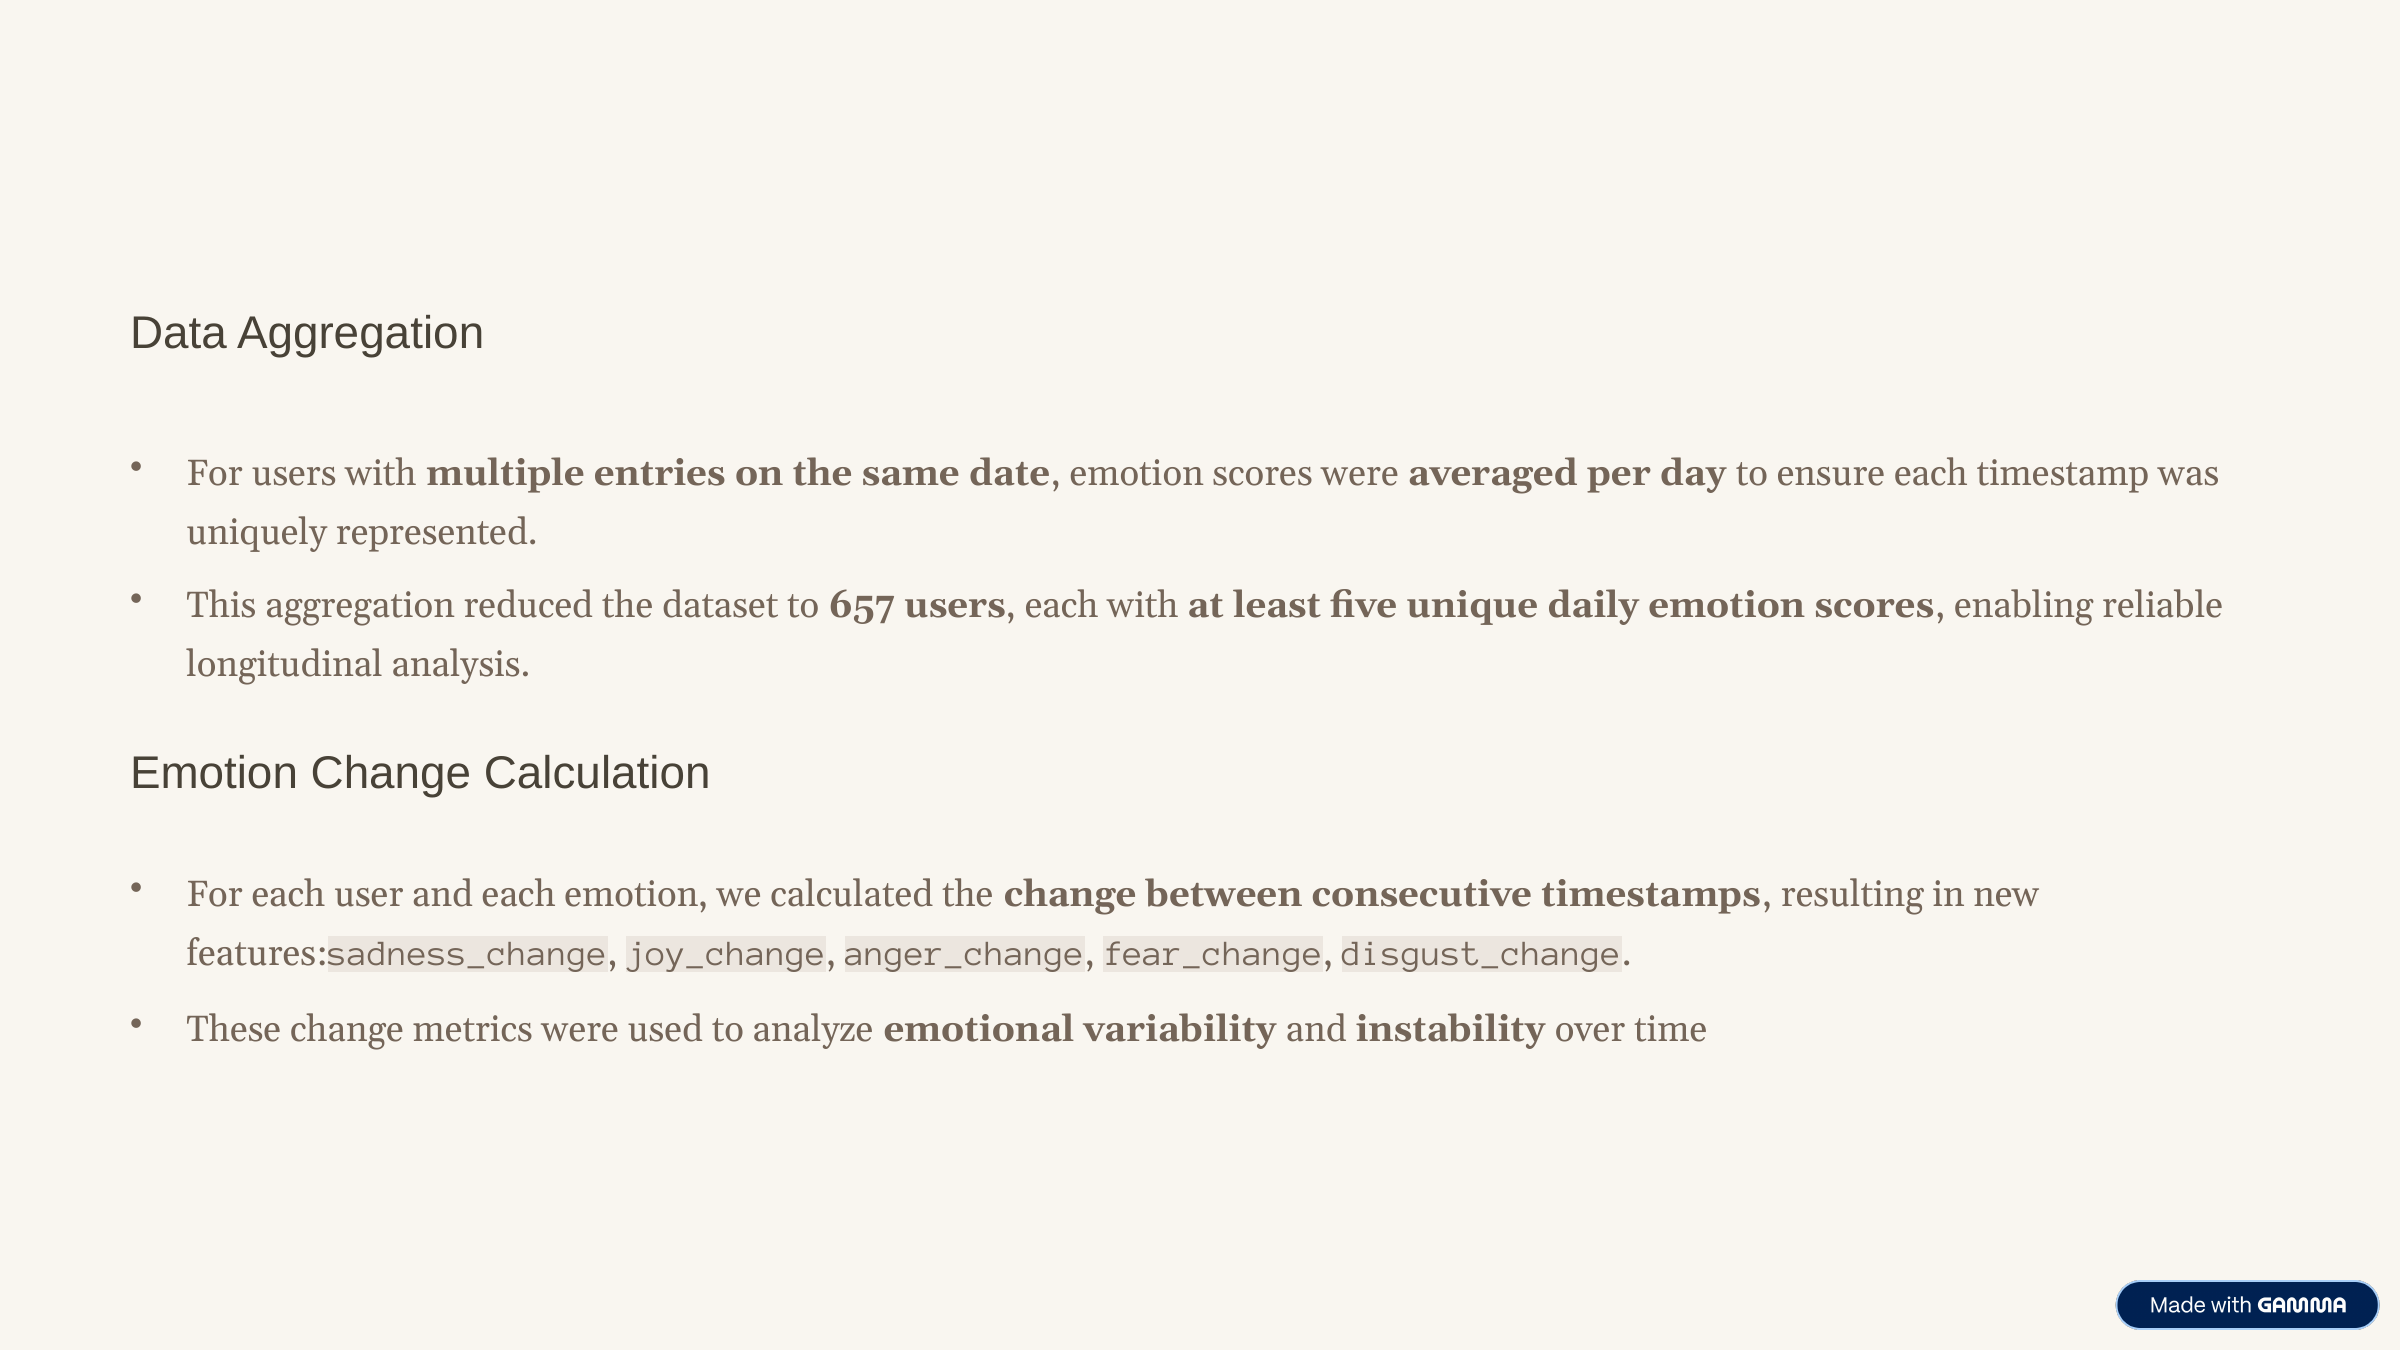

Data Aggregation
For users with multiple entries on the same date, emotion scores were averaged per day to ensure each timestamp was uniquely represented.
This aggregation reduced the dataset to 657 users, each with at least five unique daily emotion scores, enabling reliable longitudinal analysis.
Emotion Change Calculation
For each user and each emotion, we calculated the change between consecutive timestamps, resulting in new features:sadness_change, joy_change, anger_change, fear_change, disgust_change.
These change metrics were used to analyze emotional variability and instability over time